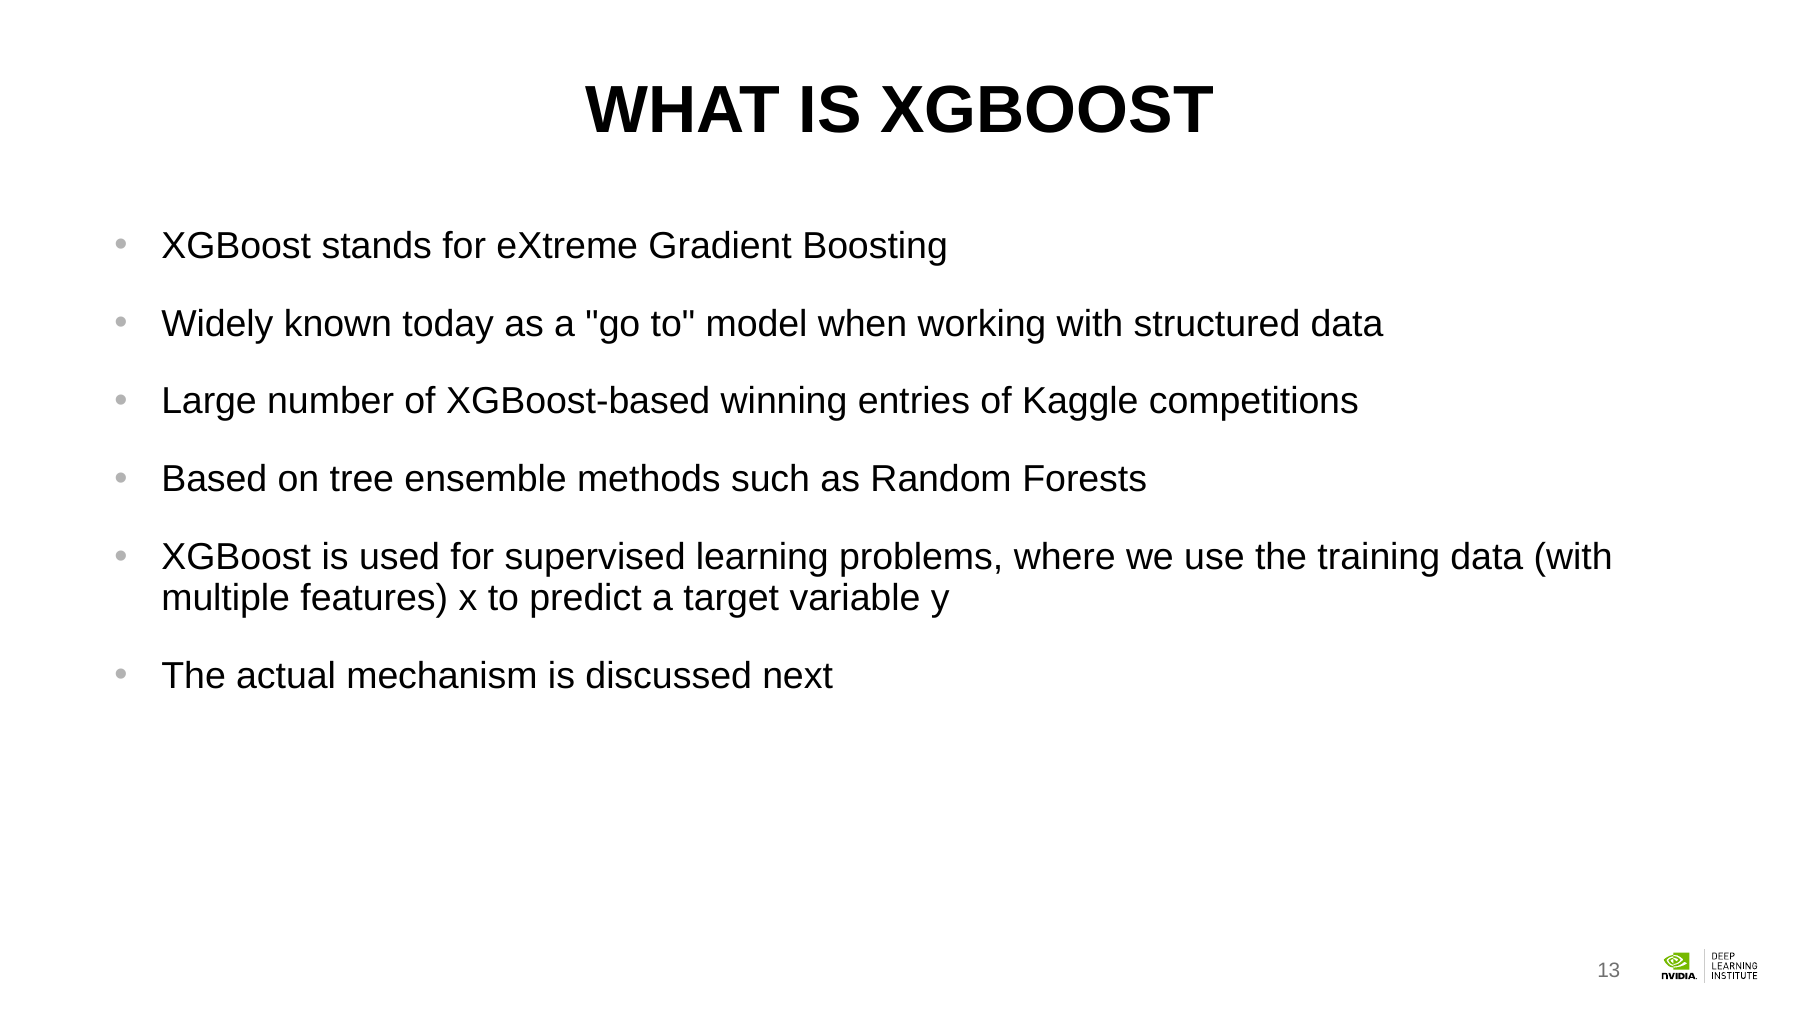

# WHAT IS XGBOOST
XGBoost stands for eXtreme Gradient Boosting
Widely known today as a "go to" model when working with structured data
Large number of XGBoost-based winning entries of Kaggle competitions
Based on tree ensemble methods such as Random Forests
XGBoost is used for supervised learning problems, where we use the training data (with multiple features) x to predict a target variable y
The actual mechanism is discussed next

13